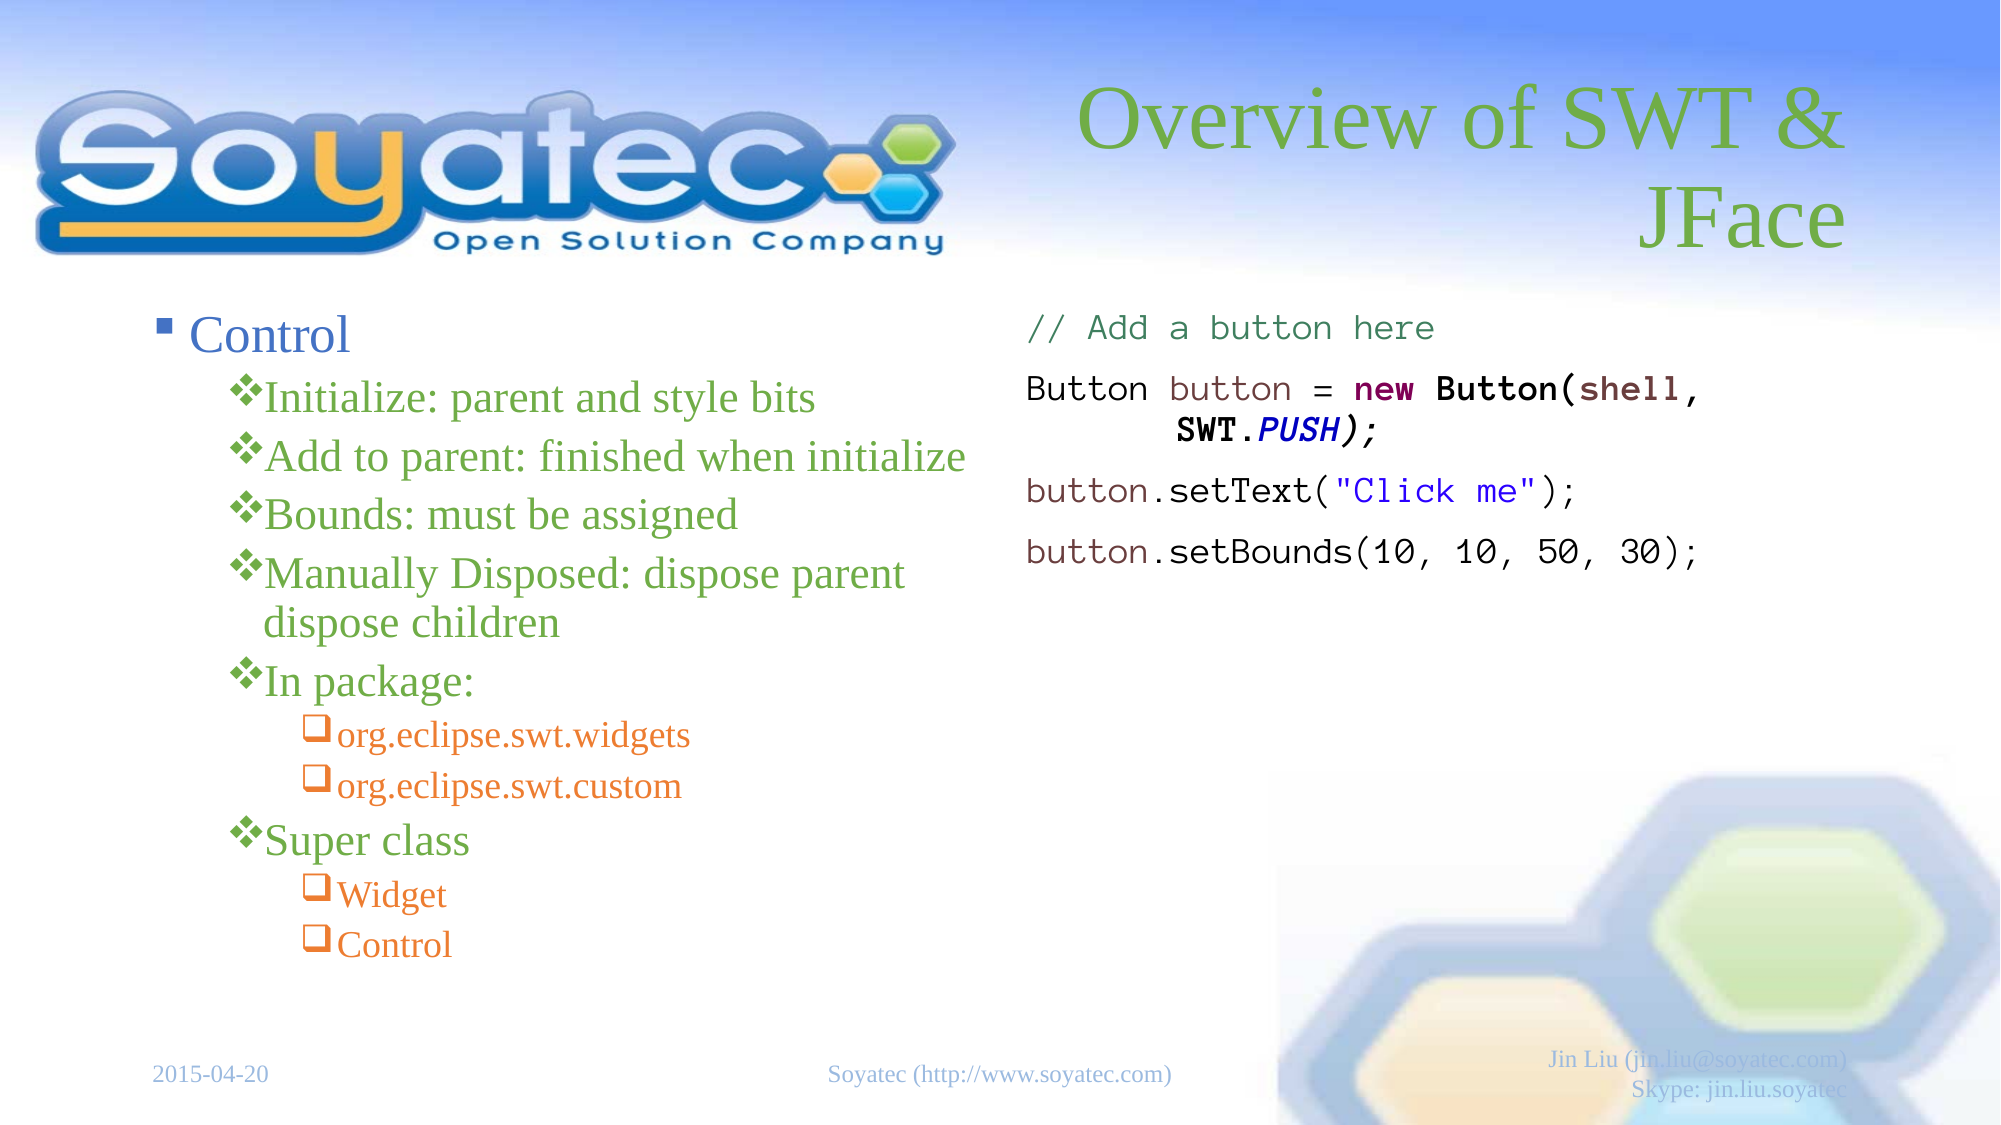

# Overview of SWT & JFace
Control
Initialize: parent and style bits
Add to parent: finished when initialize
Bounds: must be assigned
Manually Disposed: dispose parent dispose children
In package:
org.eclipse.swt.widgets
org.eclipse.swt.custom
Super class
Widget
Control
// Add a button here
Button button = new Button(shell,      	SWT.PUSH);
button.setText("Click me");
button.setBounds(10, 10, 50, 30);
2015-04-20
Soyatec (http://www.soyatec.com)
Jin Liu (jin.liu@soyatec.com)
Skype: jin.liu.soyatec